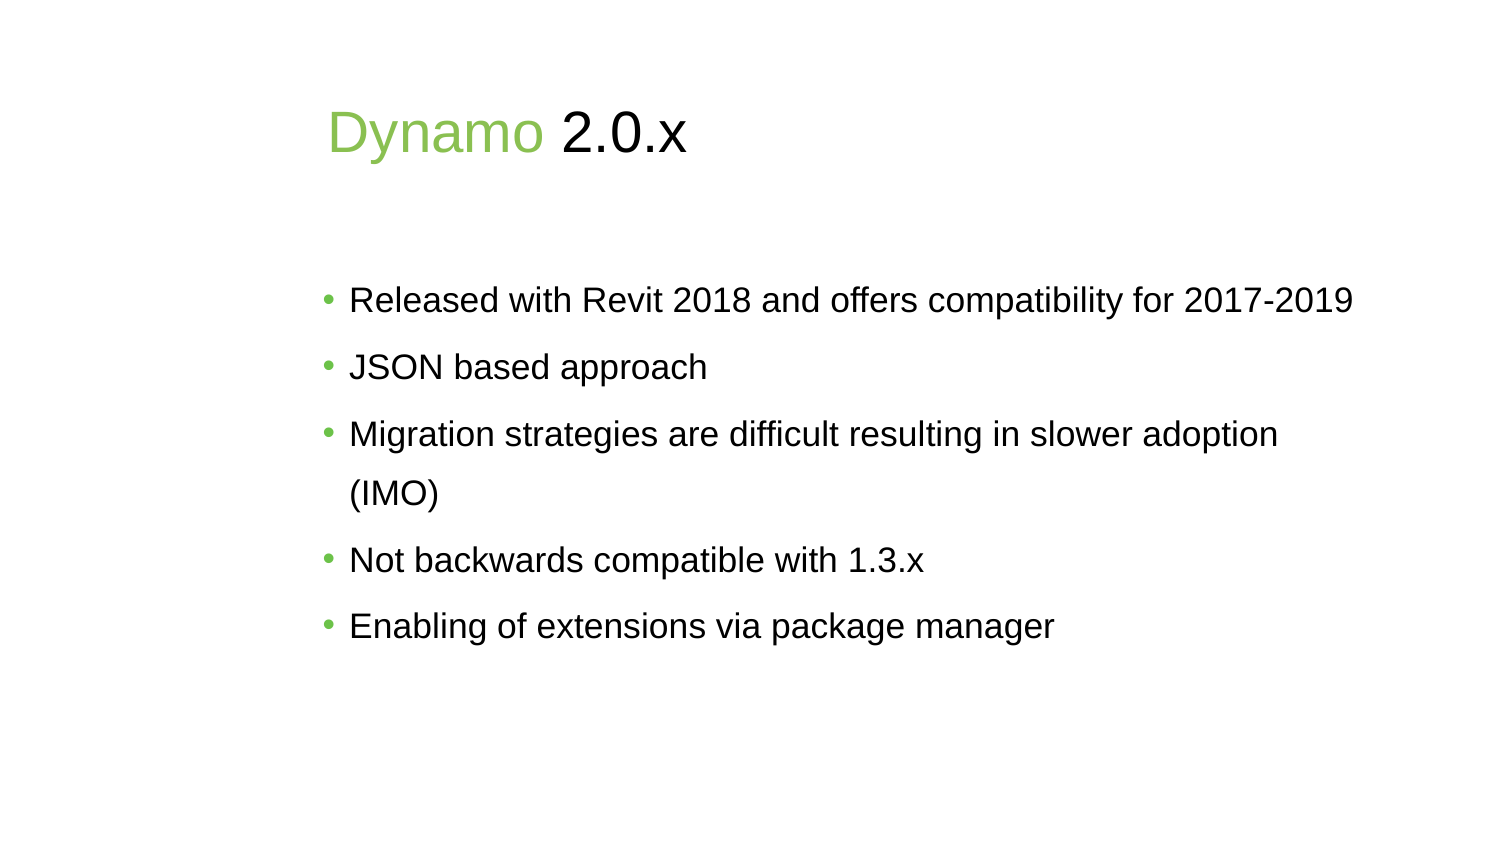

# Dynamo 2.0.x
Released with Revit 2018 and offers compatibility for 2017-2019
JSON based approach
Migration strategies are difficult resulting in slower adoption (IMO)
Not backwards compatible with 1.3.x
Enabling of extensions via package manager